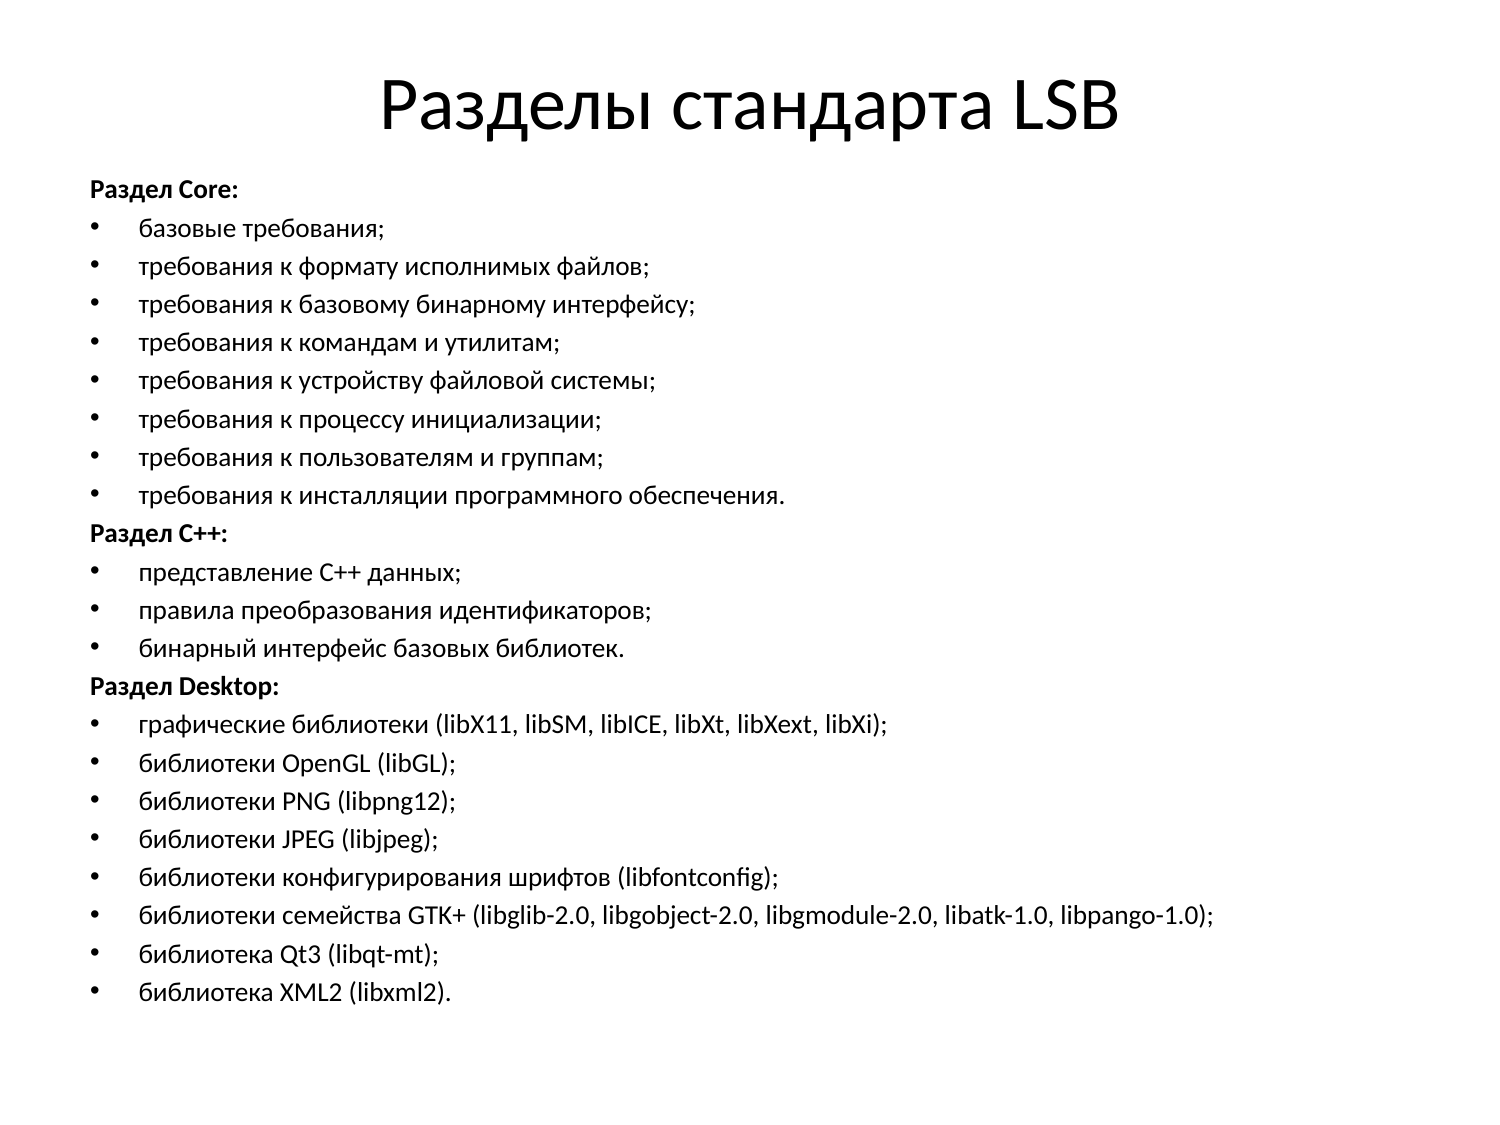

# Разделы стандарта LSB
Раздел Core:
базовые требования;
требования к формату исполнимых файлов;
требования к базовому бинарному интерфейсу;
требования к командам и утилитам;
требования к устройству файловой системы;
требования к процессу инициализации;
требования к пользователям и группам;
требования к инсталляции программного обеспечения.
Раздел C++:
представление C++ данных;
правила преобразования идентификаторов;
бинарный интерфейс базовых библиотек.
Раздел Desktop:
графические библиотеки (libX11, libSM, libICE, libXt, libXext, libXi);
библиотеки OpenGL (libGL);
библиотеки PNG (libpng12);
библиотеки JPEG (libjpeg);
библиотеки конфигурирования шрифтов (libfontconfig);
библиотеки семейства GTK+ (libglib-2.0, libgobject-2.0, libgmodule-2.0, libatk-1.0, libpango-1.0);
библиотека Qt3 (libqt-mt);
библиотека XML2 (libxml2).